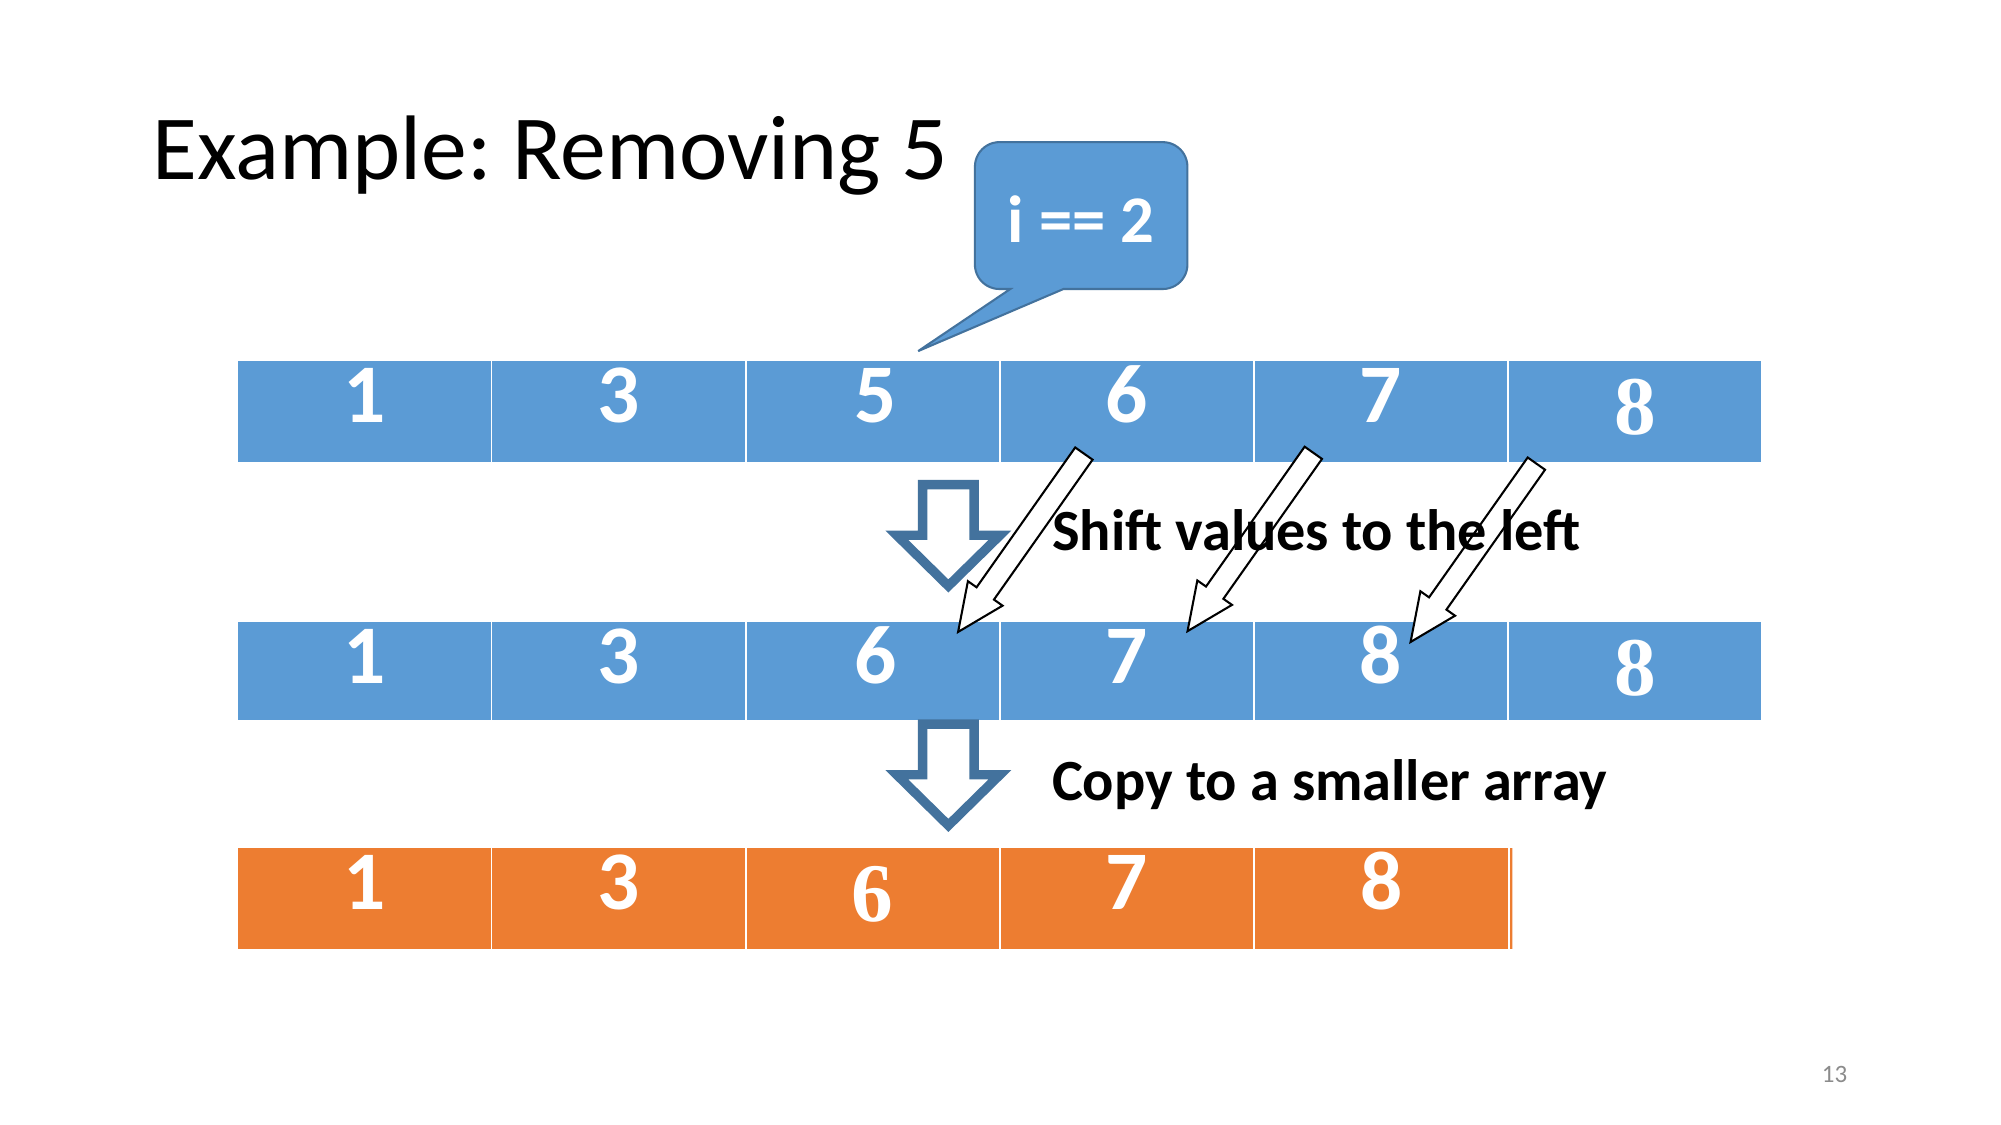

# Example: Removing 5
i == 2
| 1 | 3 | 5 | 6 | 7 | 8 |
| --- | --- | --- | --- | --- | --- |
Shift values to the left

| 1 | 3 | 6 | 7 | 8 | 8 |
| --- | --- | --- | --- | --- | --- |

Copy to a smaller array

| 1 | 3 | 6 | 7 | 8 | 8 |
| --- | --- | --- | --- | --- | --- |
13